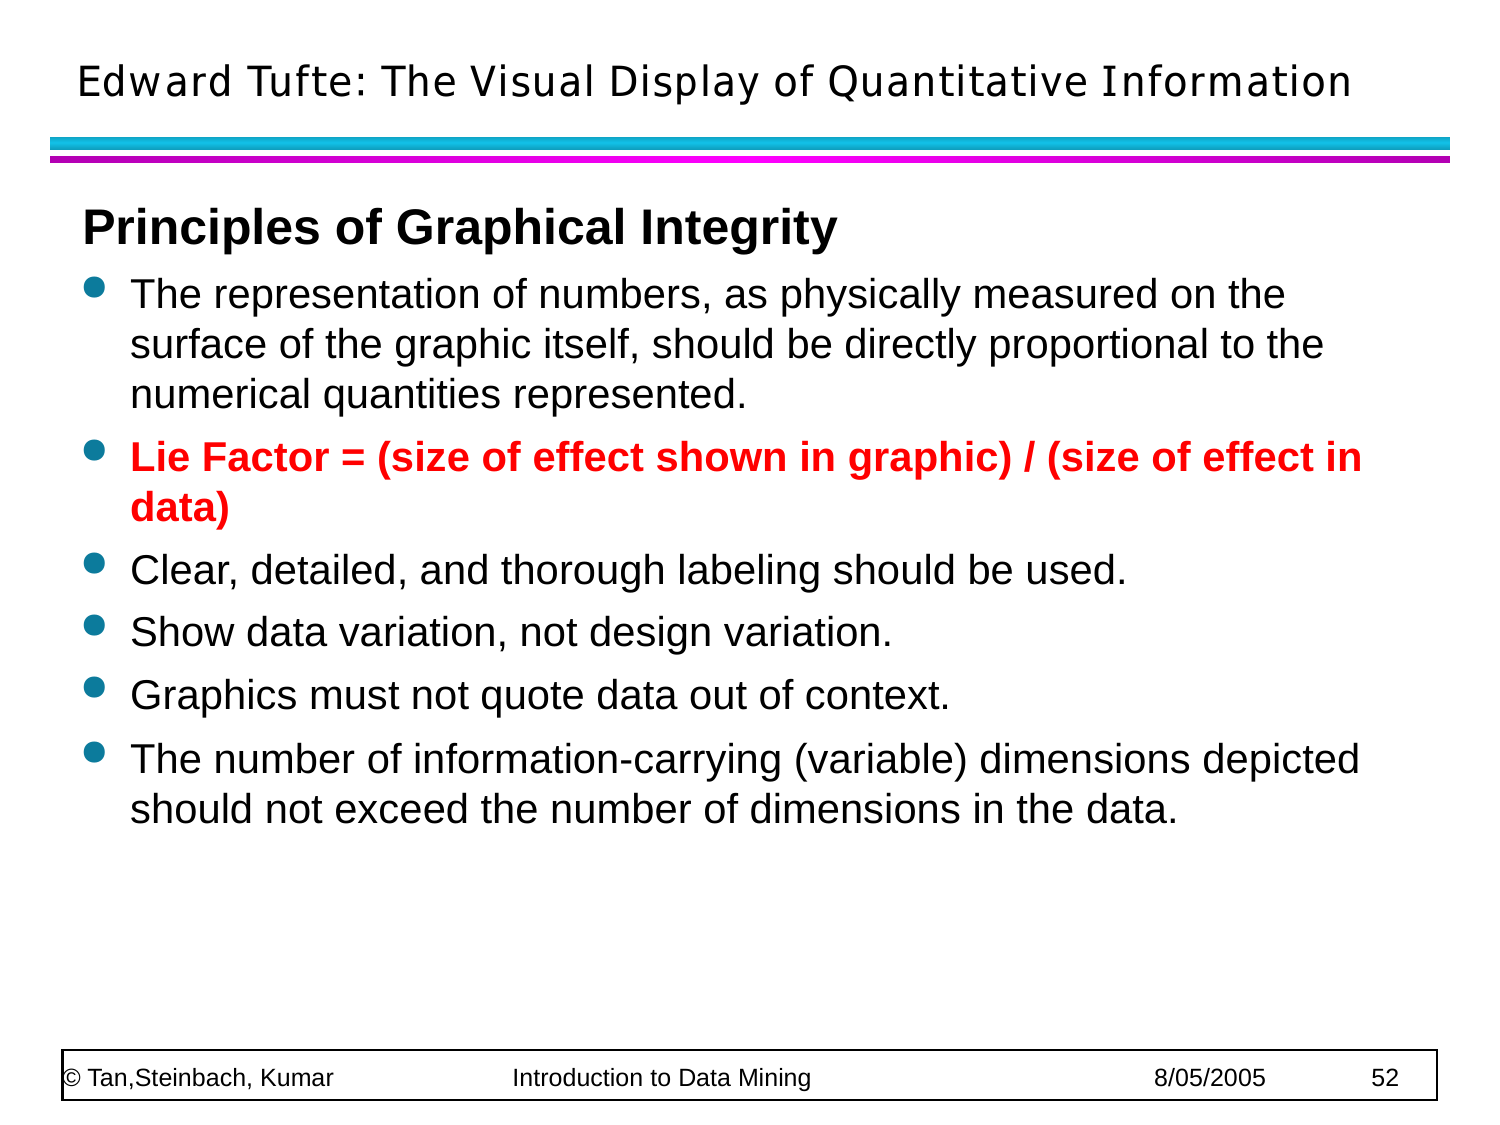

# Edward Tufte: The Visual Display of Quantitative Information
Principles of Graphical Integrity
The representation of numbers, as physically measured on the surface of the graphic itself, should be directly proportional to the numerical quantities represented.
Lie Factor = (size of effect shown in graphic) / (size of effect in data)
Clear, detailed, and thorough labeling should be used.
Show data variation, not design variation.
Graphics must not quote data out of context.
The number of information-carrying (variable) dimensions depicted should not exceed the number of dimensions in the data.